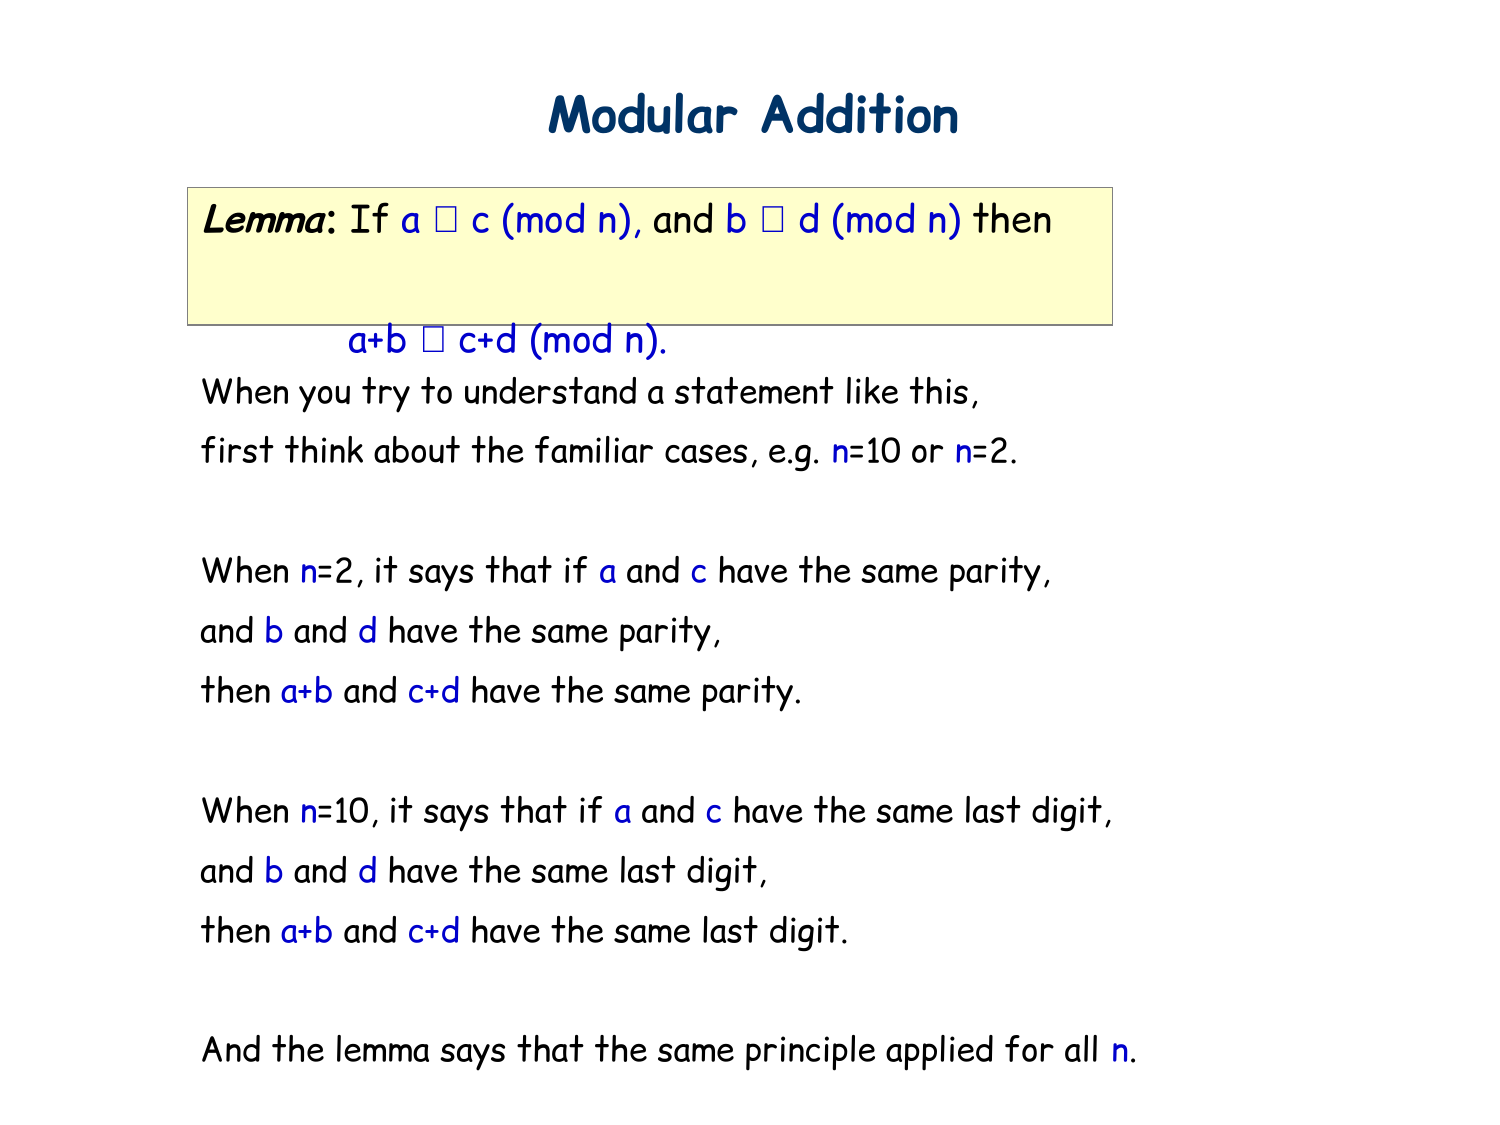

Modular Addition
Lemma: If a ≡ c (mod n), and b ≡ d (mod n) then
             a+b ≡ c+d (mod n).
When you try to understand a statement like this,
first think about the familiar cases, e.g. n=10 or n=2.

When n=2, it says that if a and c have the same parity,
and b and d have the same parity,
then a+b and c+d have the same parity.

When n=10, it says that if a and c have the same last digit,
and b and d have the same last digit,
then a+b and c+d have the same last digit.

And the lemma says that the same principle applied for all n.